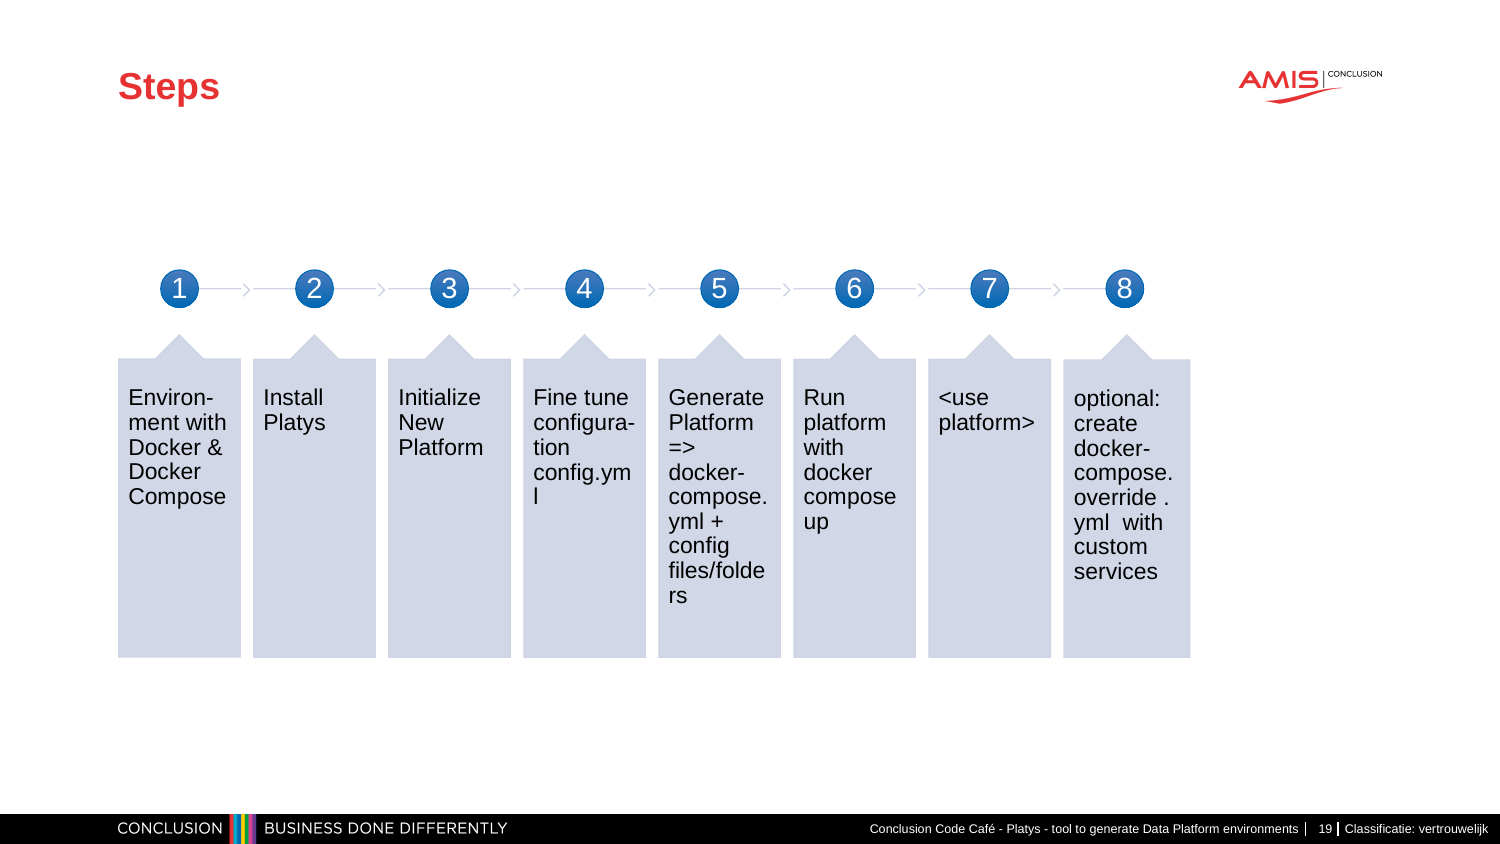

# Steps
1
Environ-ment with Docker & Docker Compose
2
Install Platys
3
Initialize New Platform
4
Fine tune configura-tion config.yml
5
Generate Platform => docker-compose. yml + config files/folders
6
Run platform with docker compose up
7
<use platform>
8
optional:
create docker-compose.override .yml  with custom services
Conclusion Code Café - Platys - tool to generate Data Platform environments
19